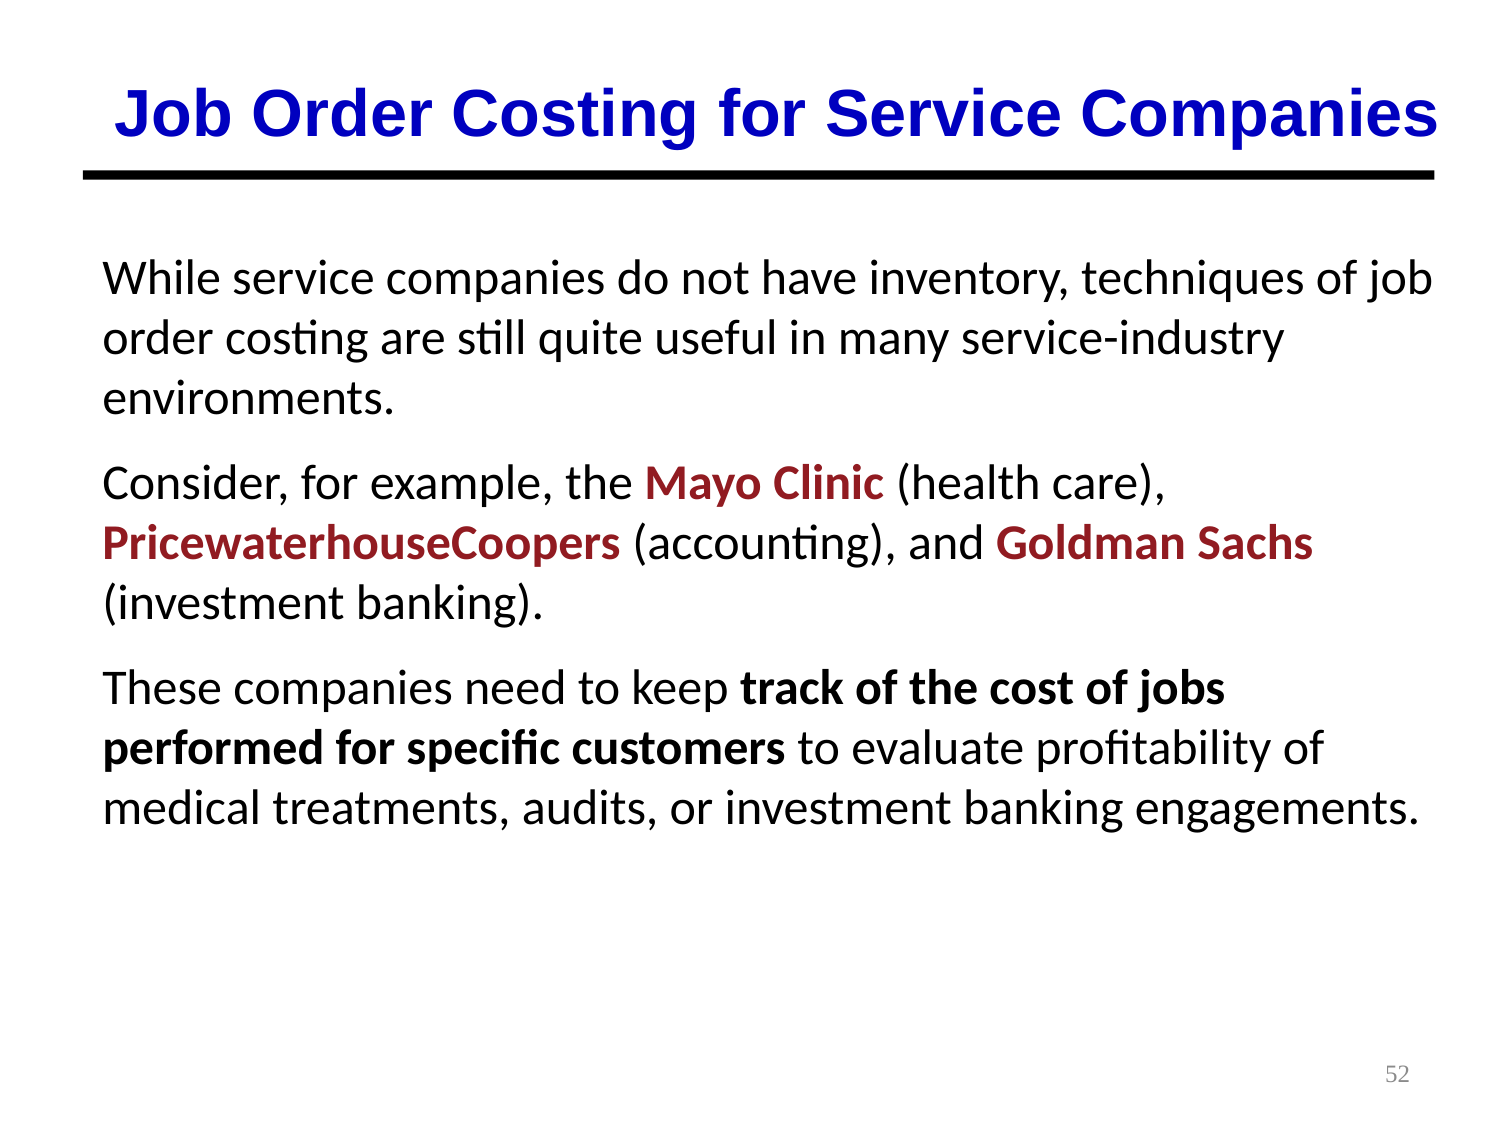

Job Order Costing for Service Companies

While service companies do not have inventory, techniques of job order costing are still quite useful in many service-industry environments.
Consider, for example, the Mayo Clinic (health care), PricewaterhouseCoopers (accounting), and Goldman Sachs (investment banking).
These companies need to keep track of the cost of jobs performed for specific customers to evaluate profitability of medical treatments, audits, or investment banking engagements.
52